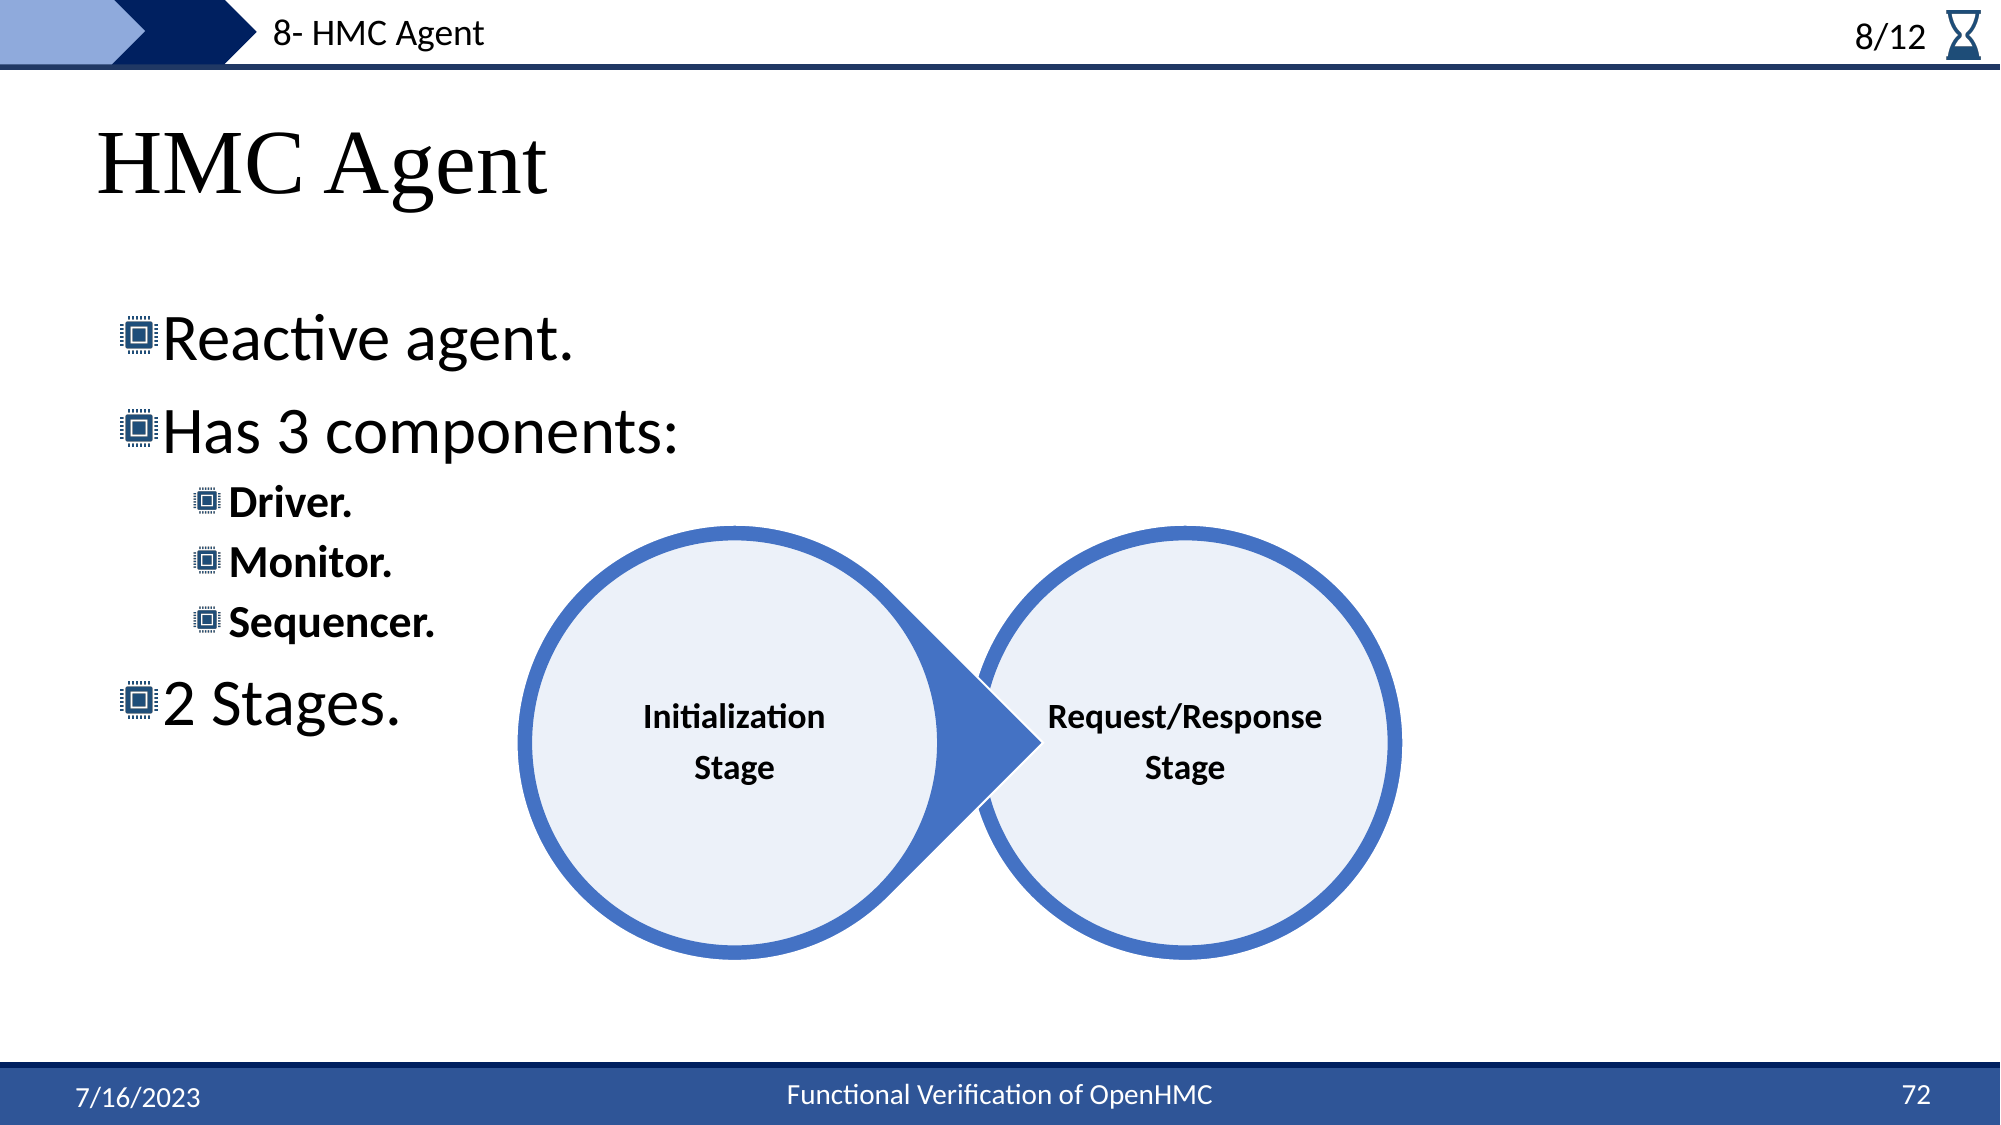

8- HMC Agent
8/12

# HMC Agent
Reactive agent.
Has 3 components:
Driver.
Monitor.
Sequencer.
2 Stages.
Request/Response
Stage
Initialization
Stage
72
Functional Verification of OpenHMC
7/16/2023